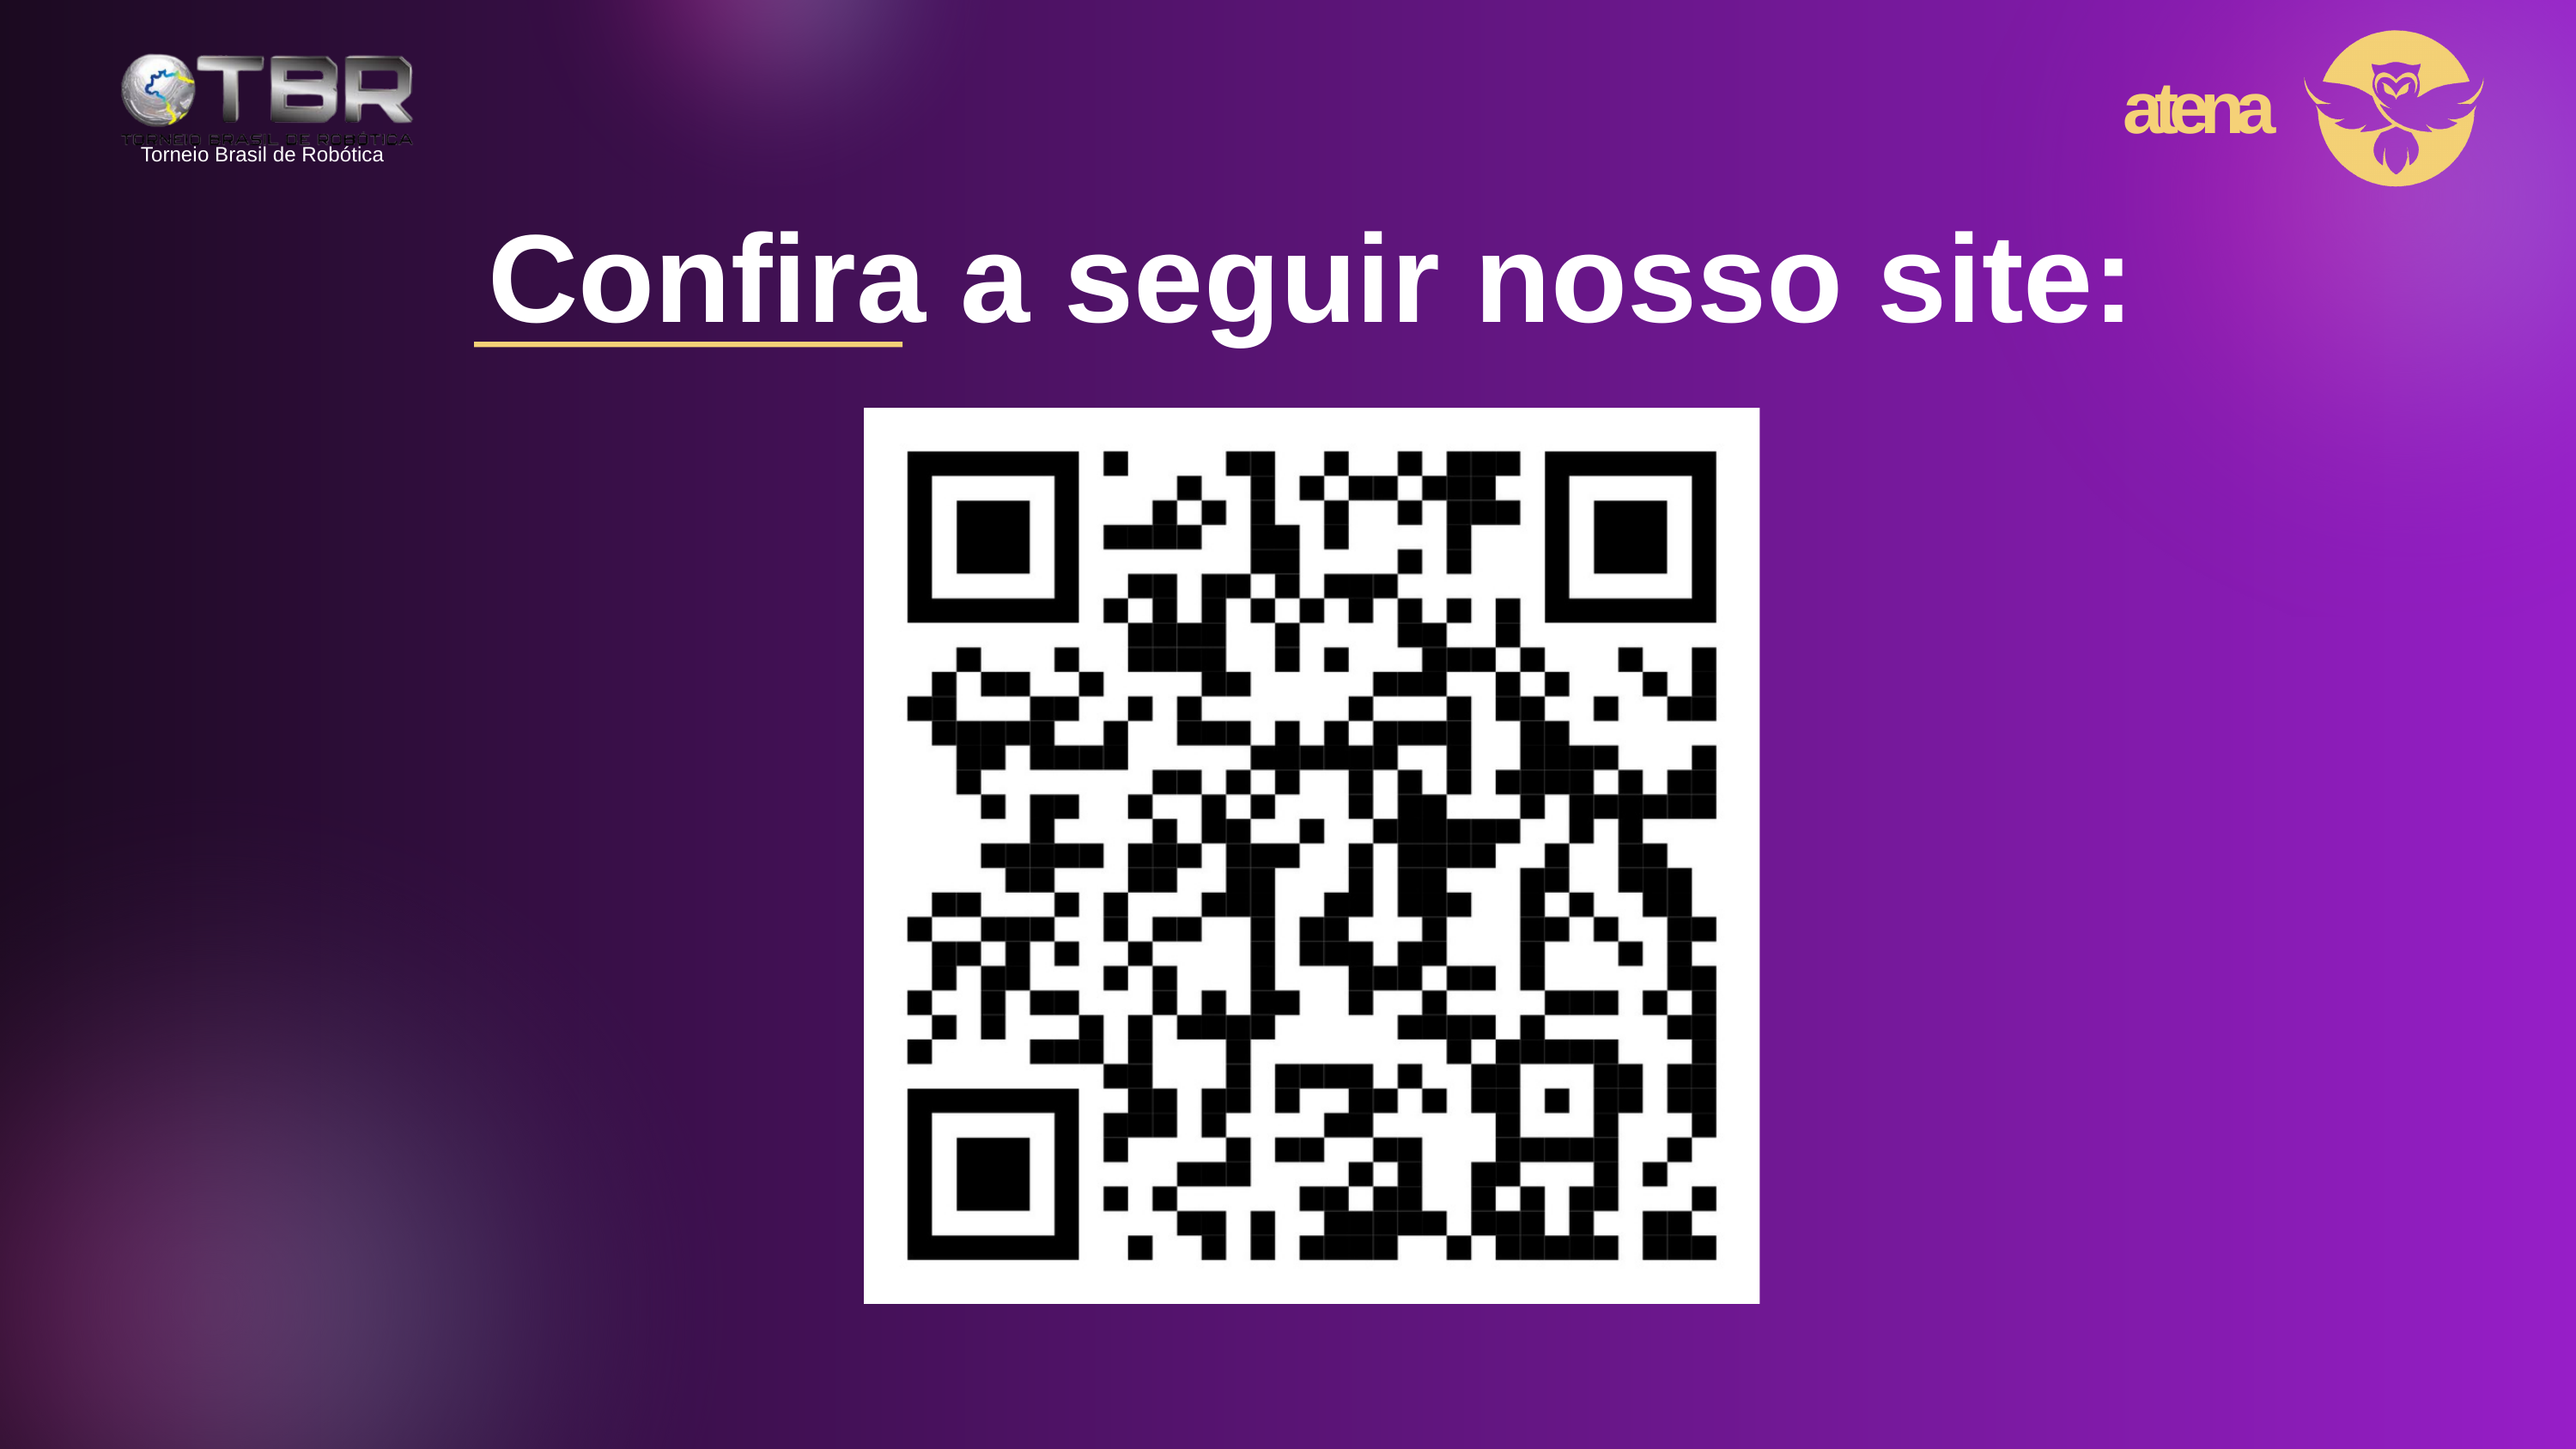

atena

Torneio Brasil de Robótica
Confira a seguir nosso site: